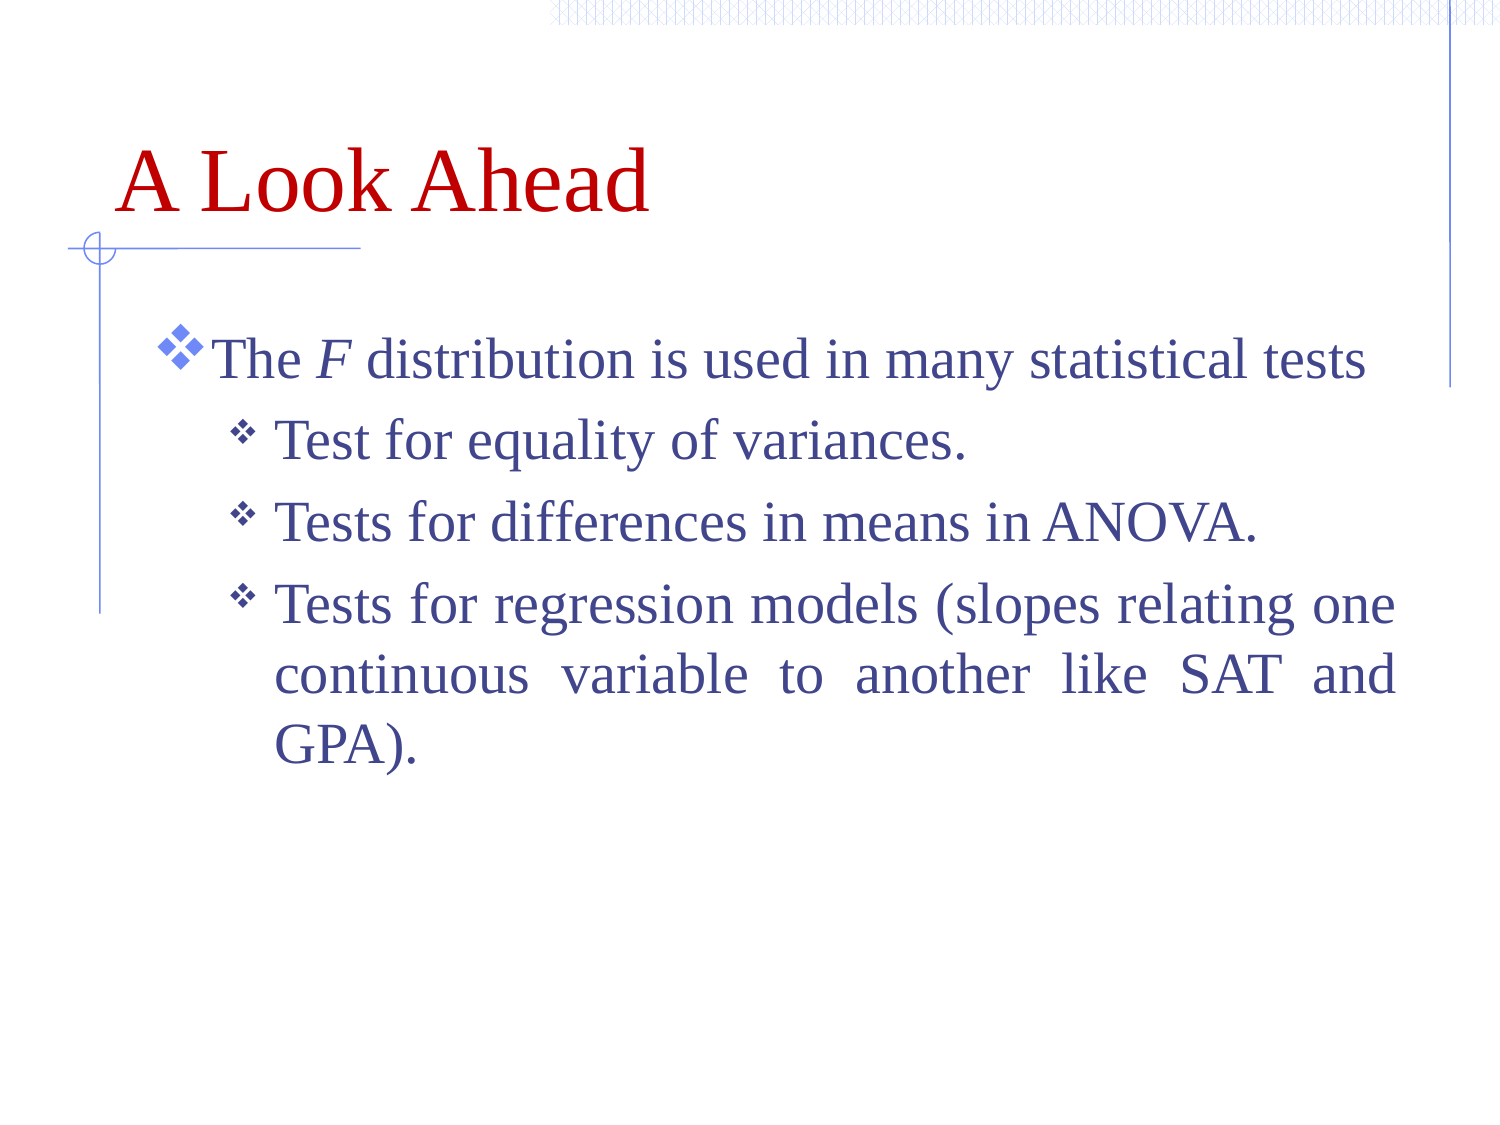

# A Look Ahead
The F distribution is used in many statistical tests
Test for equality of variances.
Tests for differences in means in ANOVA.
Tests for regression models (slopes relating one continuous variable to another like SAT and GPA).